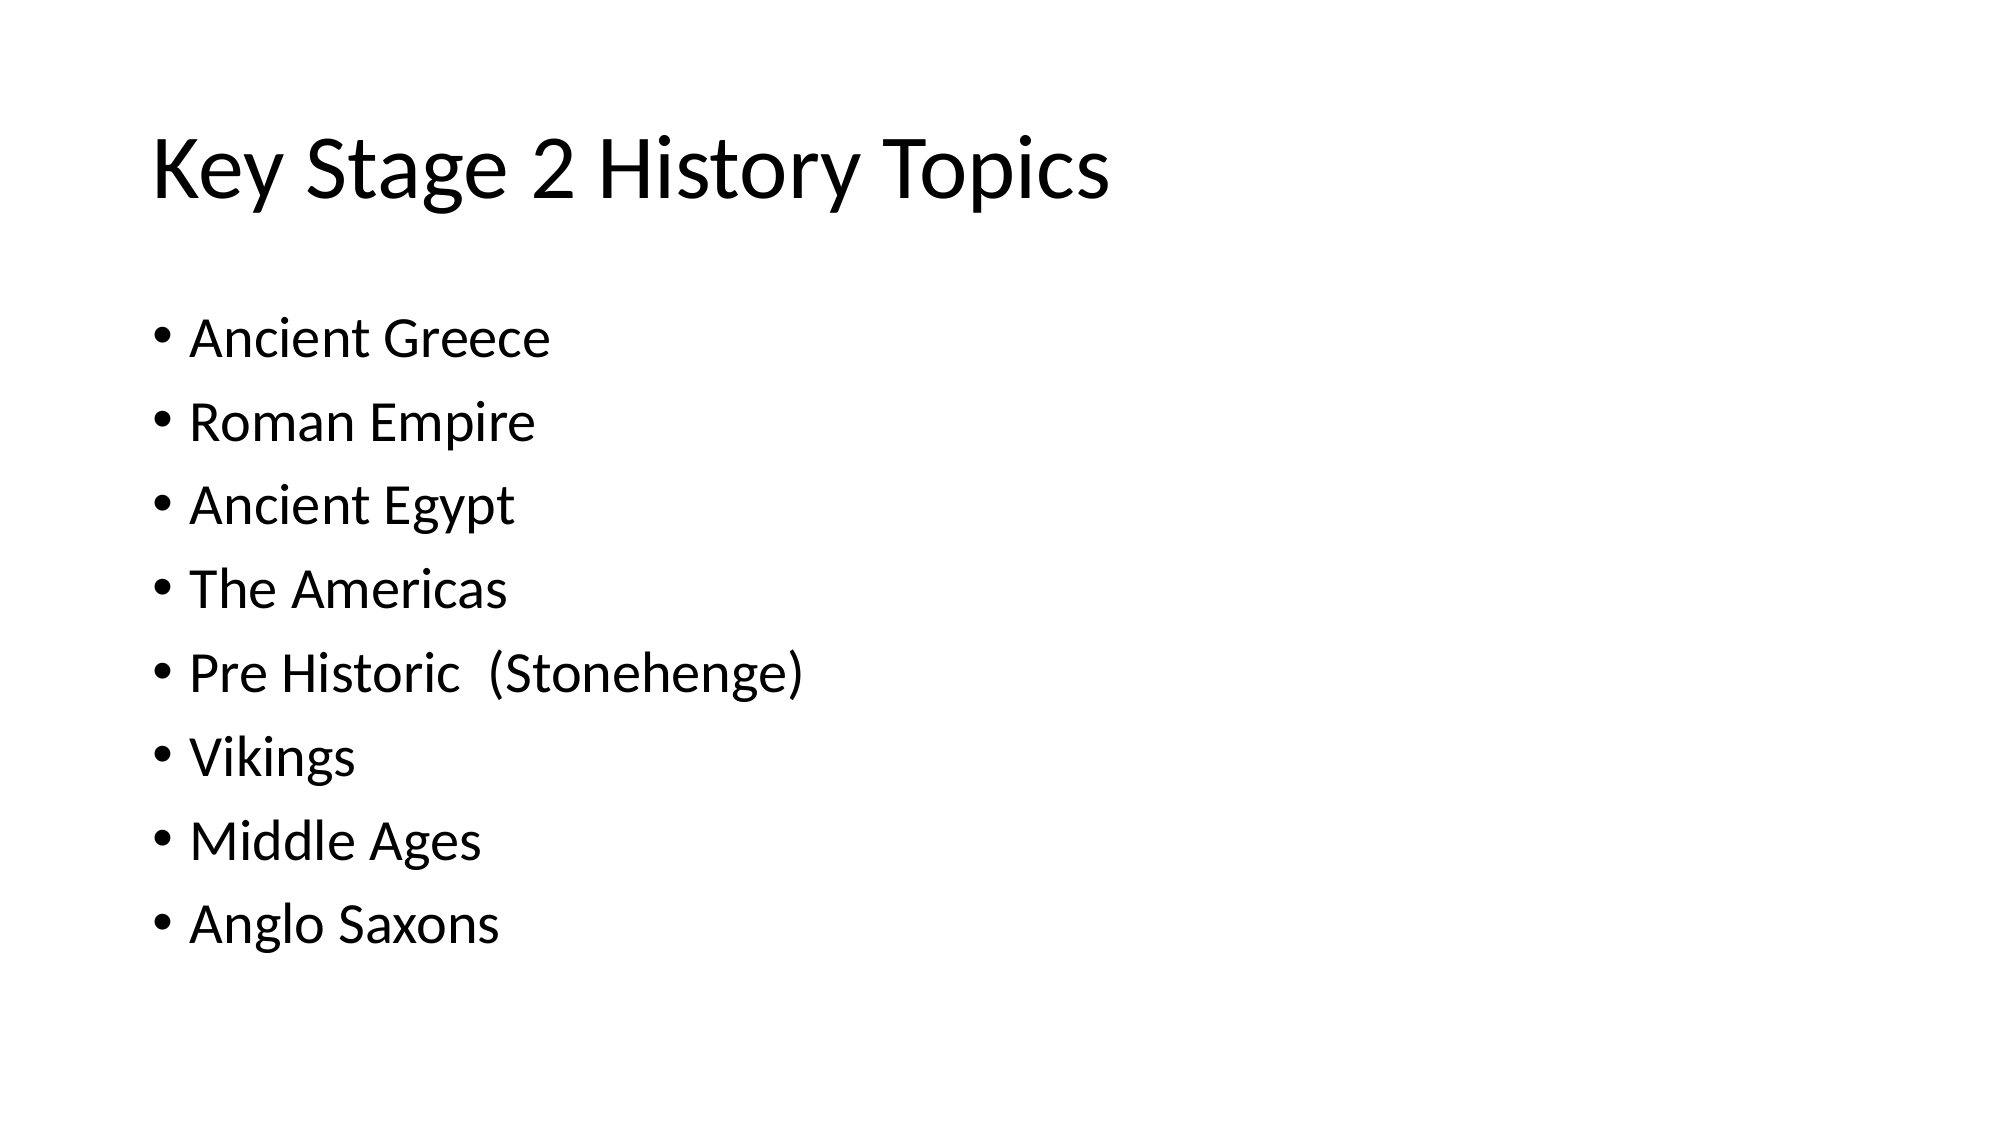

# Key Stage 2 History Topics
Ancient Greece
Roman Empire
Ancient Egypt
The Americas
Pre Historic  (Stonehenge)
Vikings
Middle Ages
Anglo Saxons